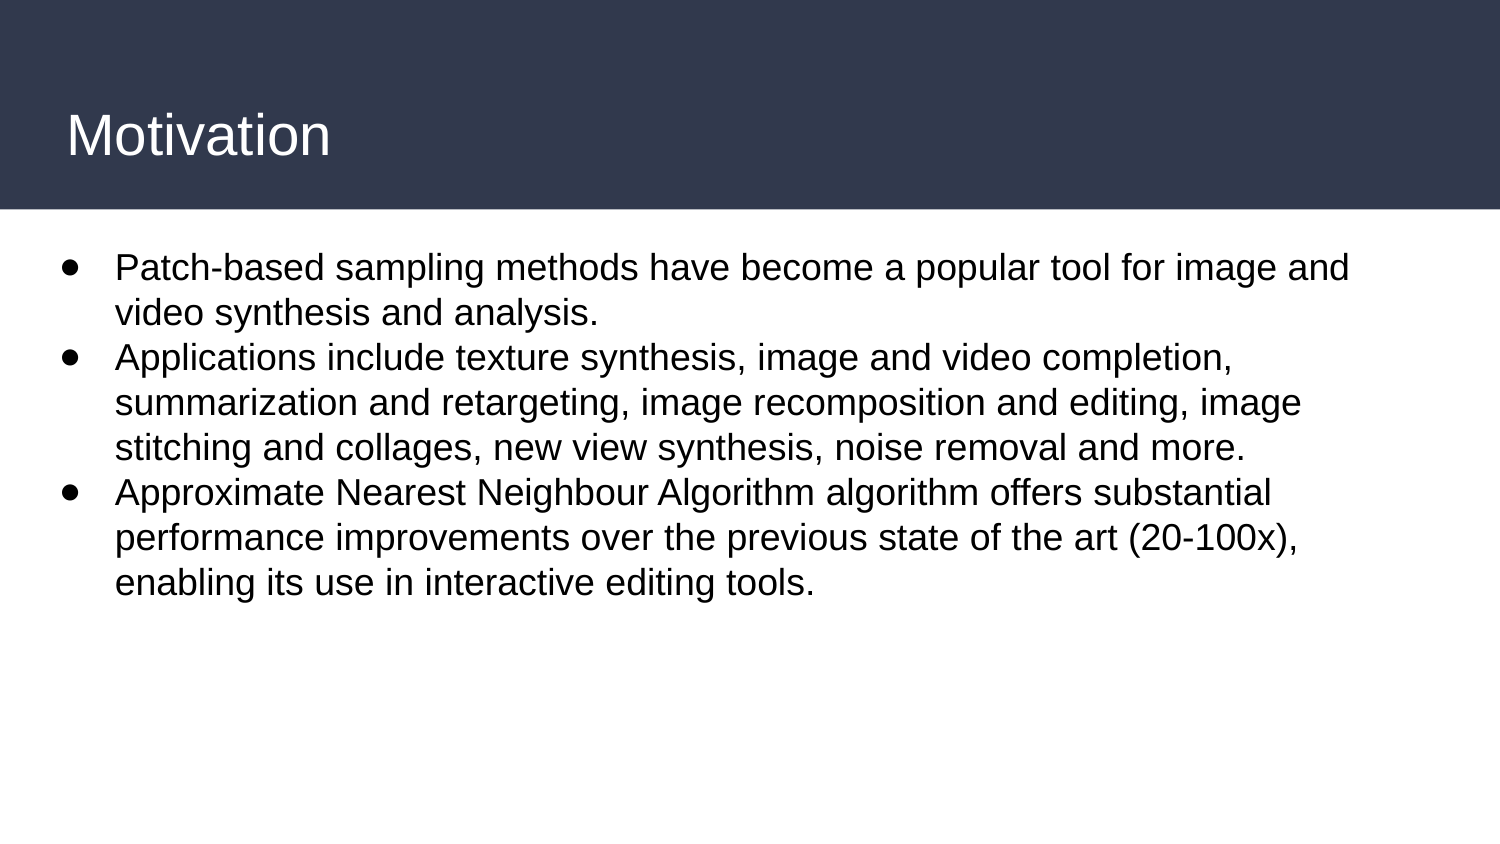

# Motivation
Patch-based sampling methods have become a popular tool for image and video synthesis and analysis.
Applications include texture synthesis, image and video completion, summarization and retargeting, image recomposition and editing, image stitching and collages, new view synthesis, noise removal and more.
Approximate Nearest Neighbour Algorithm algorithm offers substantial performance improvements over the previous state of the art (20-100x), enabling its use in interactive editing tools.